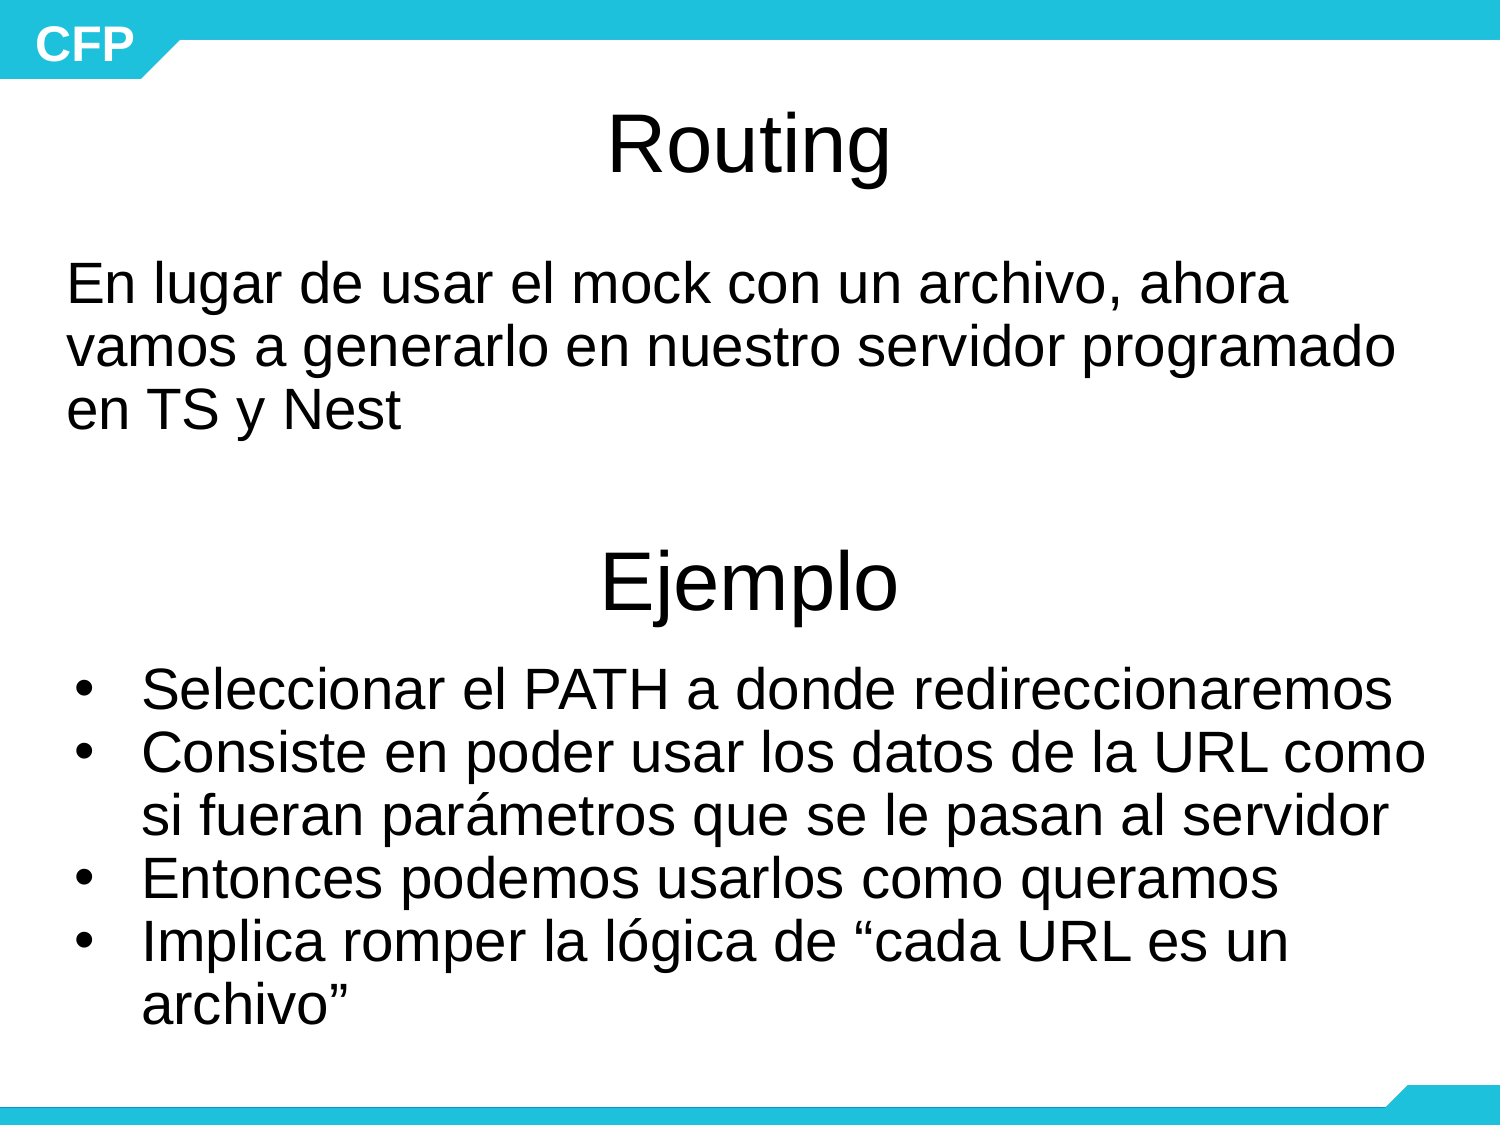

# Routing
En lugar de usar el mock con un archivo, ahora vamos a generarlo en nuestro servidor programado en TS y Nest
Ejemplo
Seleccionar el PATH a donde redireccionaremos
Consiste en poder usar los datos de la URL como si fueran parámetros que se le pasan al servidor
Entonces podemos usarlos como queramos
Implica romper la lógica de “cada URL es un archivo”